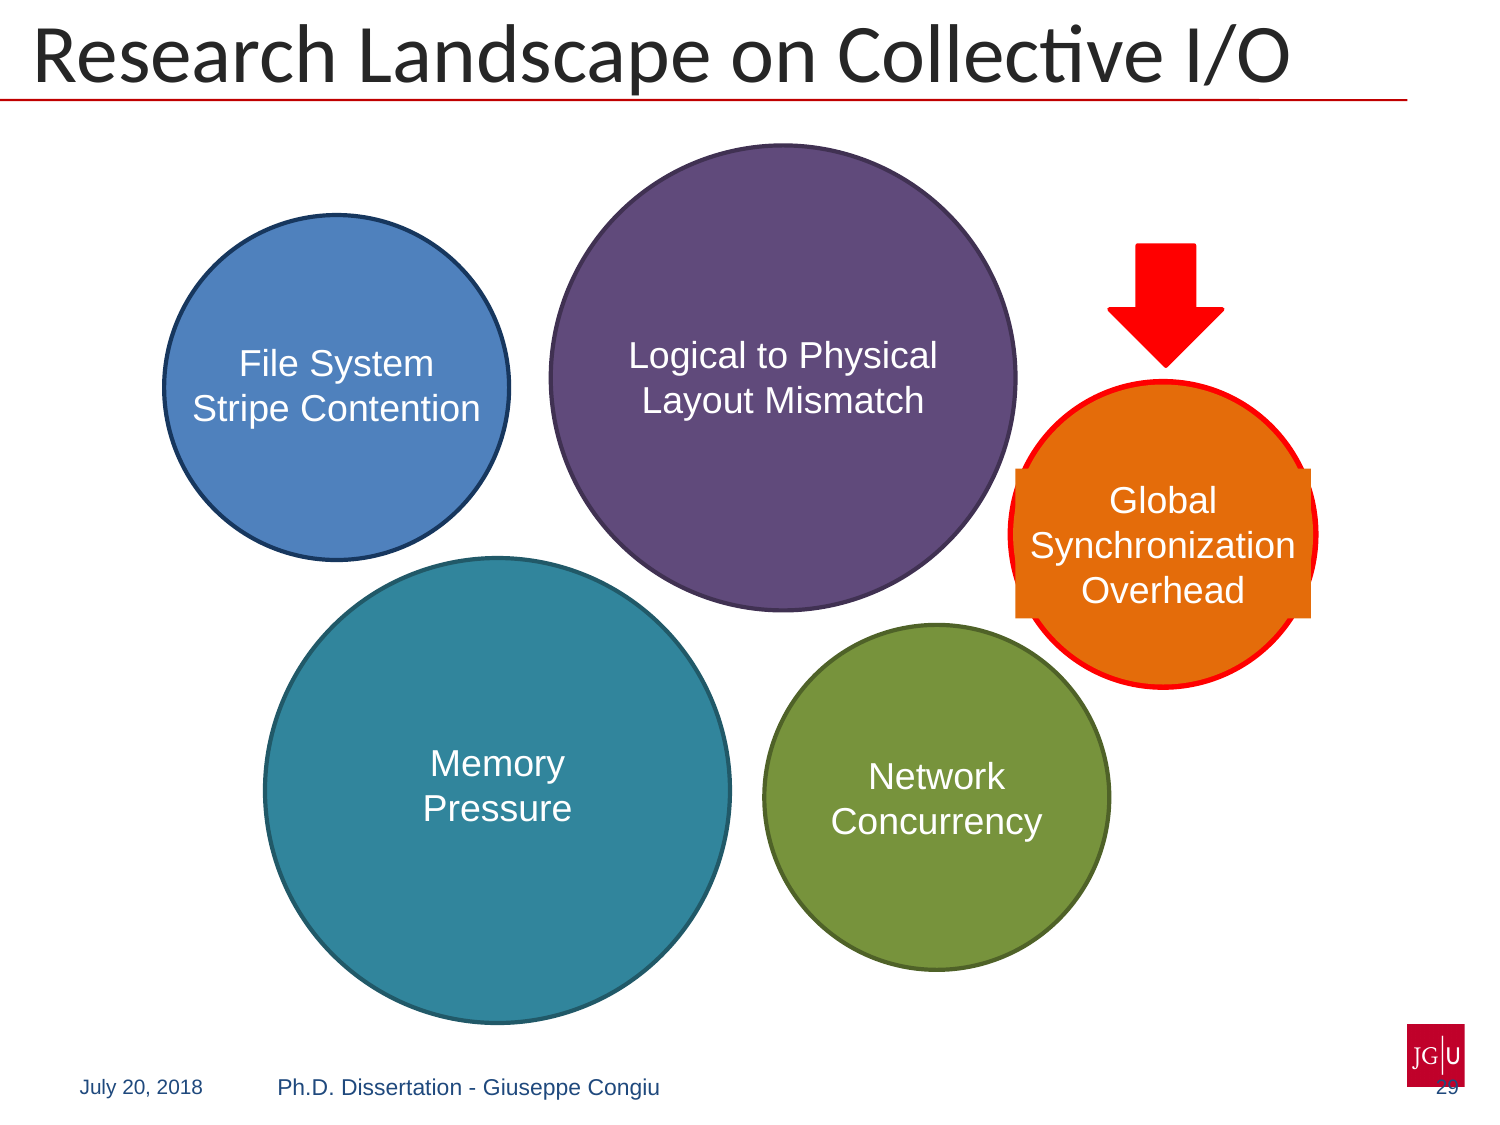

# Research Landscape on Collective I/O

Logical to Physical
Layout Mismatch

File System
Stripe Contention

Global
Synchronization
Overhead

Memory
Pressure

Network
Concurrency
29
July 20, 2018
Ph.D. Dissertation - Giuseppe Congiu